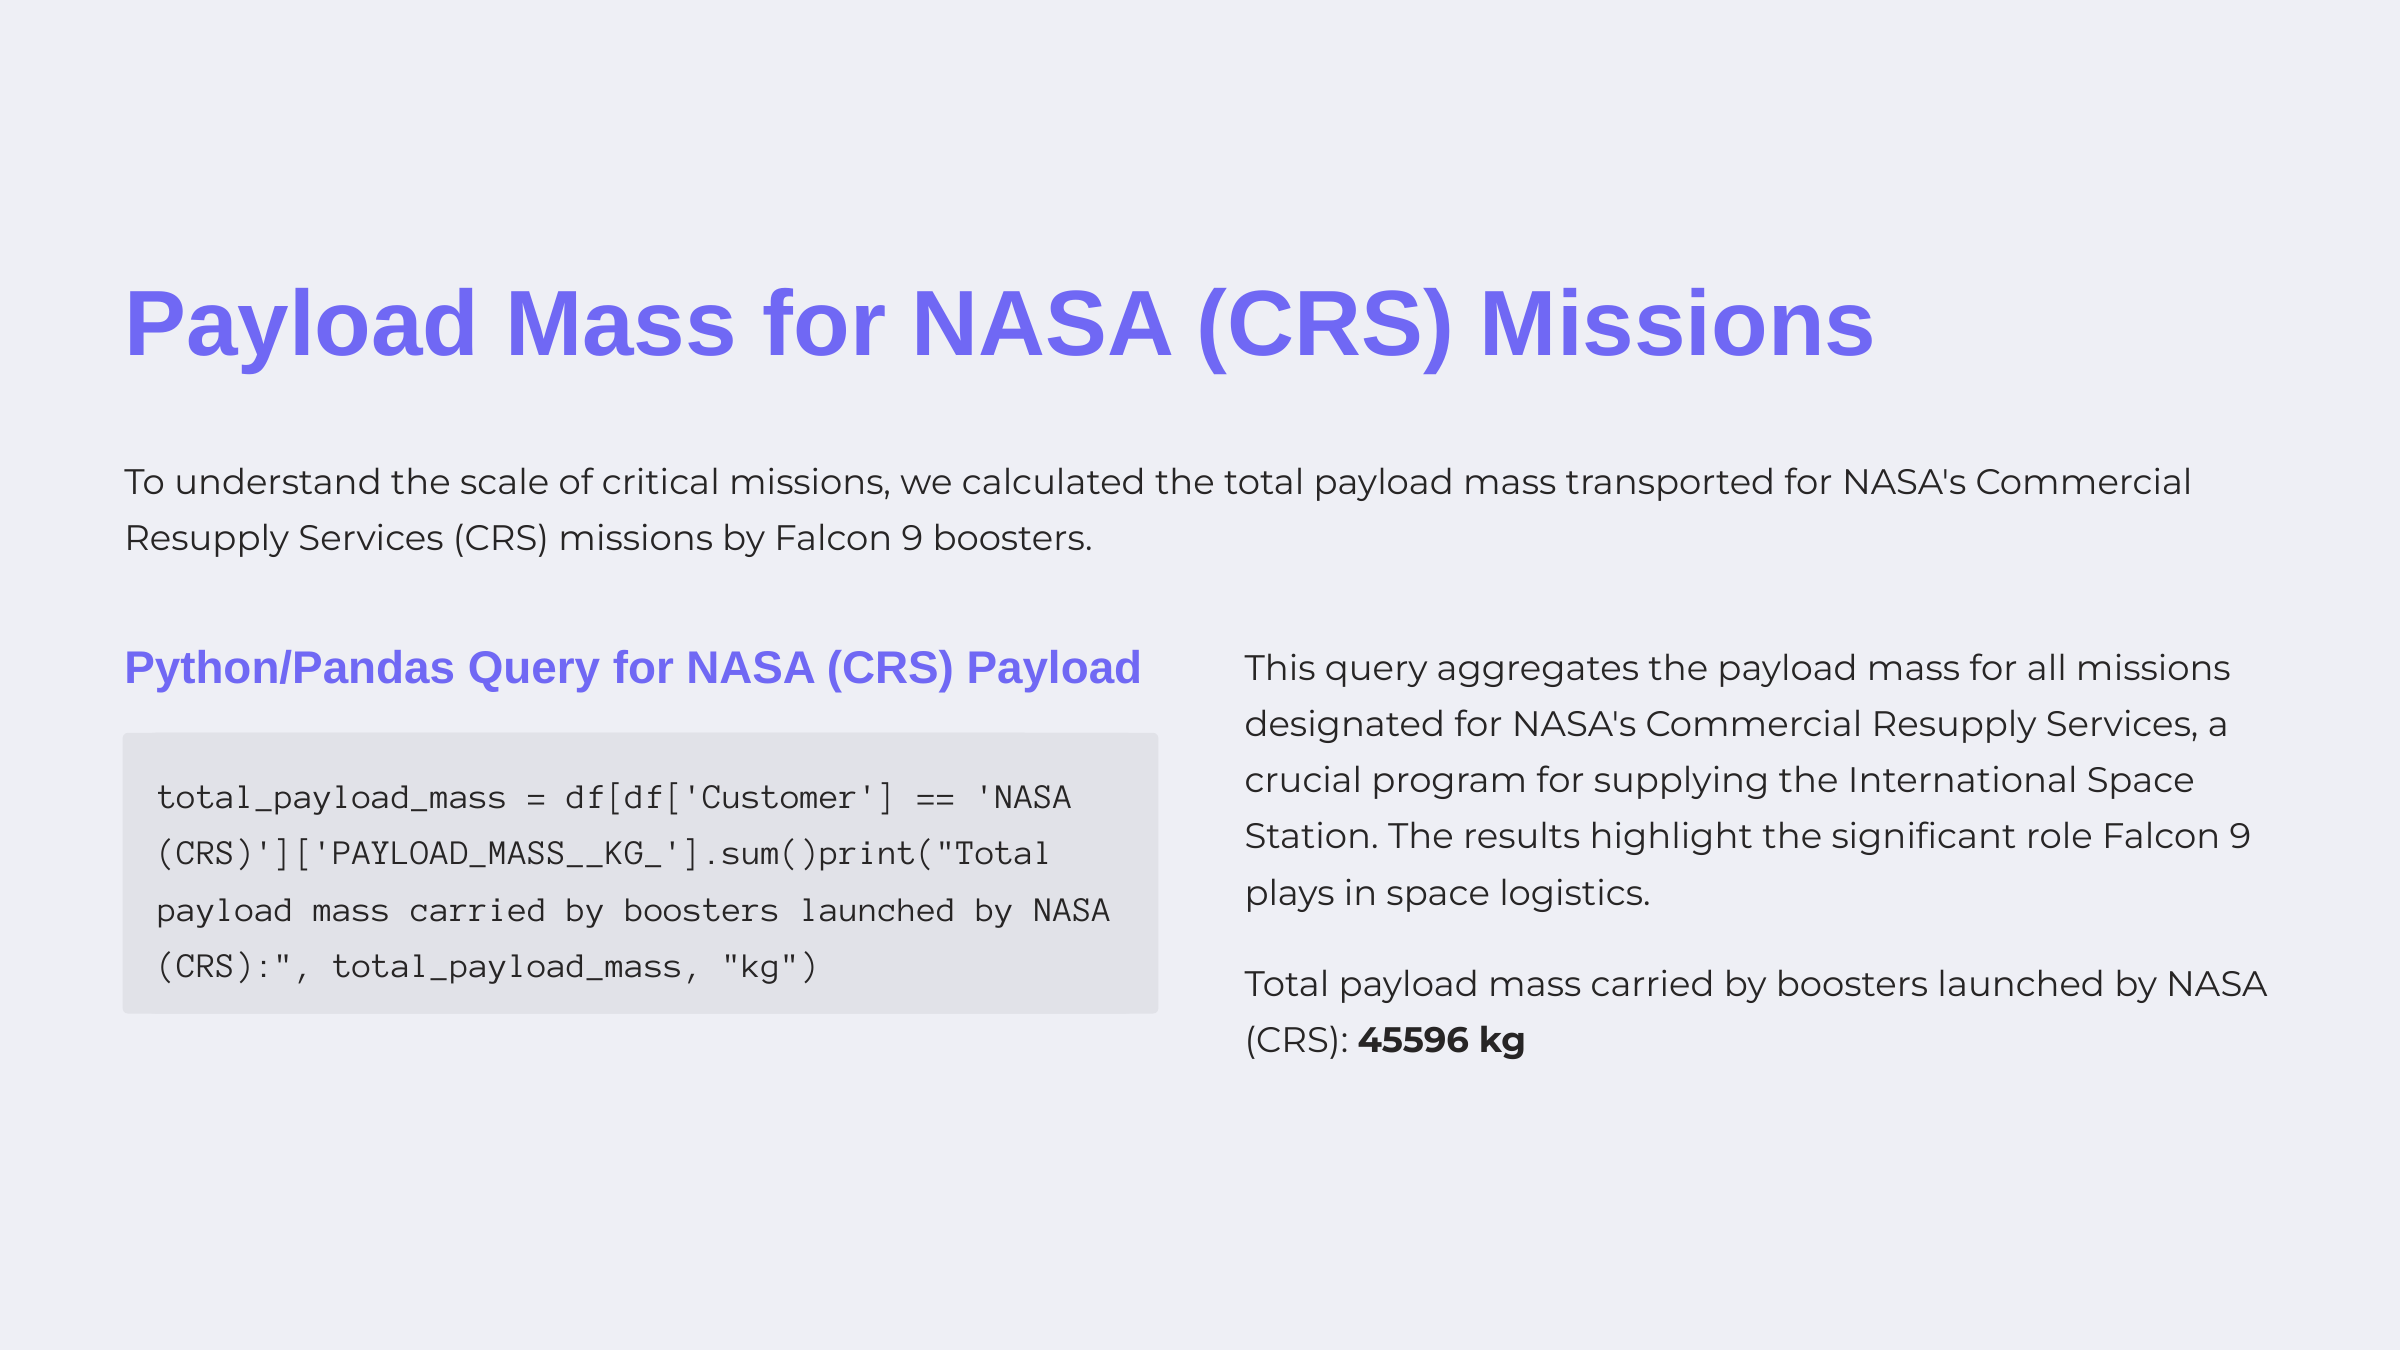

Payload Mass for NASA (CRS) Missions
To understand the scale of critical missions, we calculated the total payload mass transported for NASA's Commercial Resupply Services (CRS) missions by Falcon 9 boosters.
This query aggregates the payload mass for all missions designated for NASA's Commercial Resupply Services, a crucial program for supplying the International Space Station. The results highlight the significant role Falcon 9 plays in space logistics.
Python/Pandas Query for NASA (CRS) Payload

total_payload_mass = df[df['Customer'] == 'NASA (CRS)']['PAYLOAD_MASS__KG_'].sum()print("Total payload mass carried by boosters launched by NASA (CRS):", total_payload_mass, "kg")
Total payload mass carried by boosters launched by NASA (CRS): 45596 kg